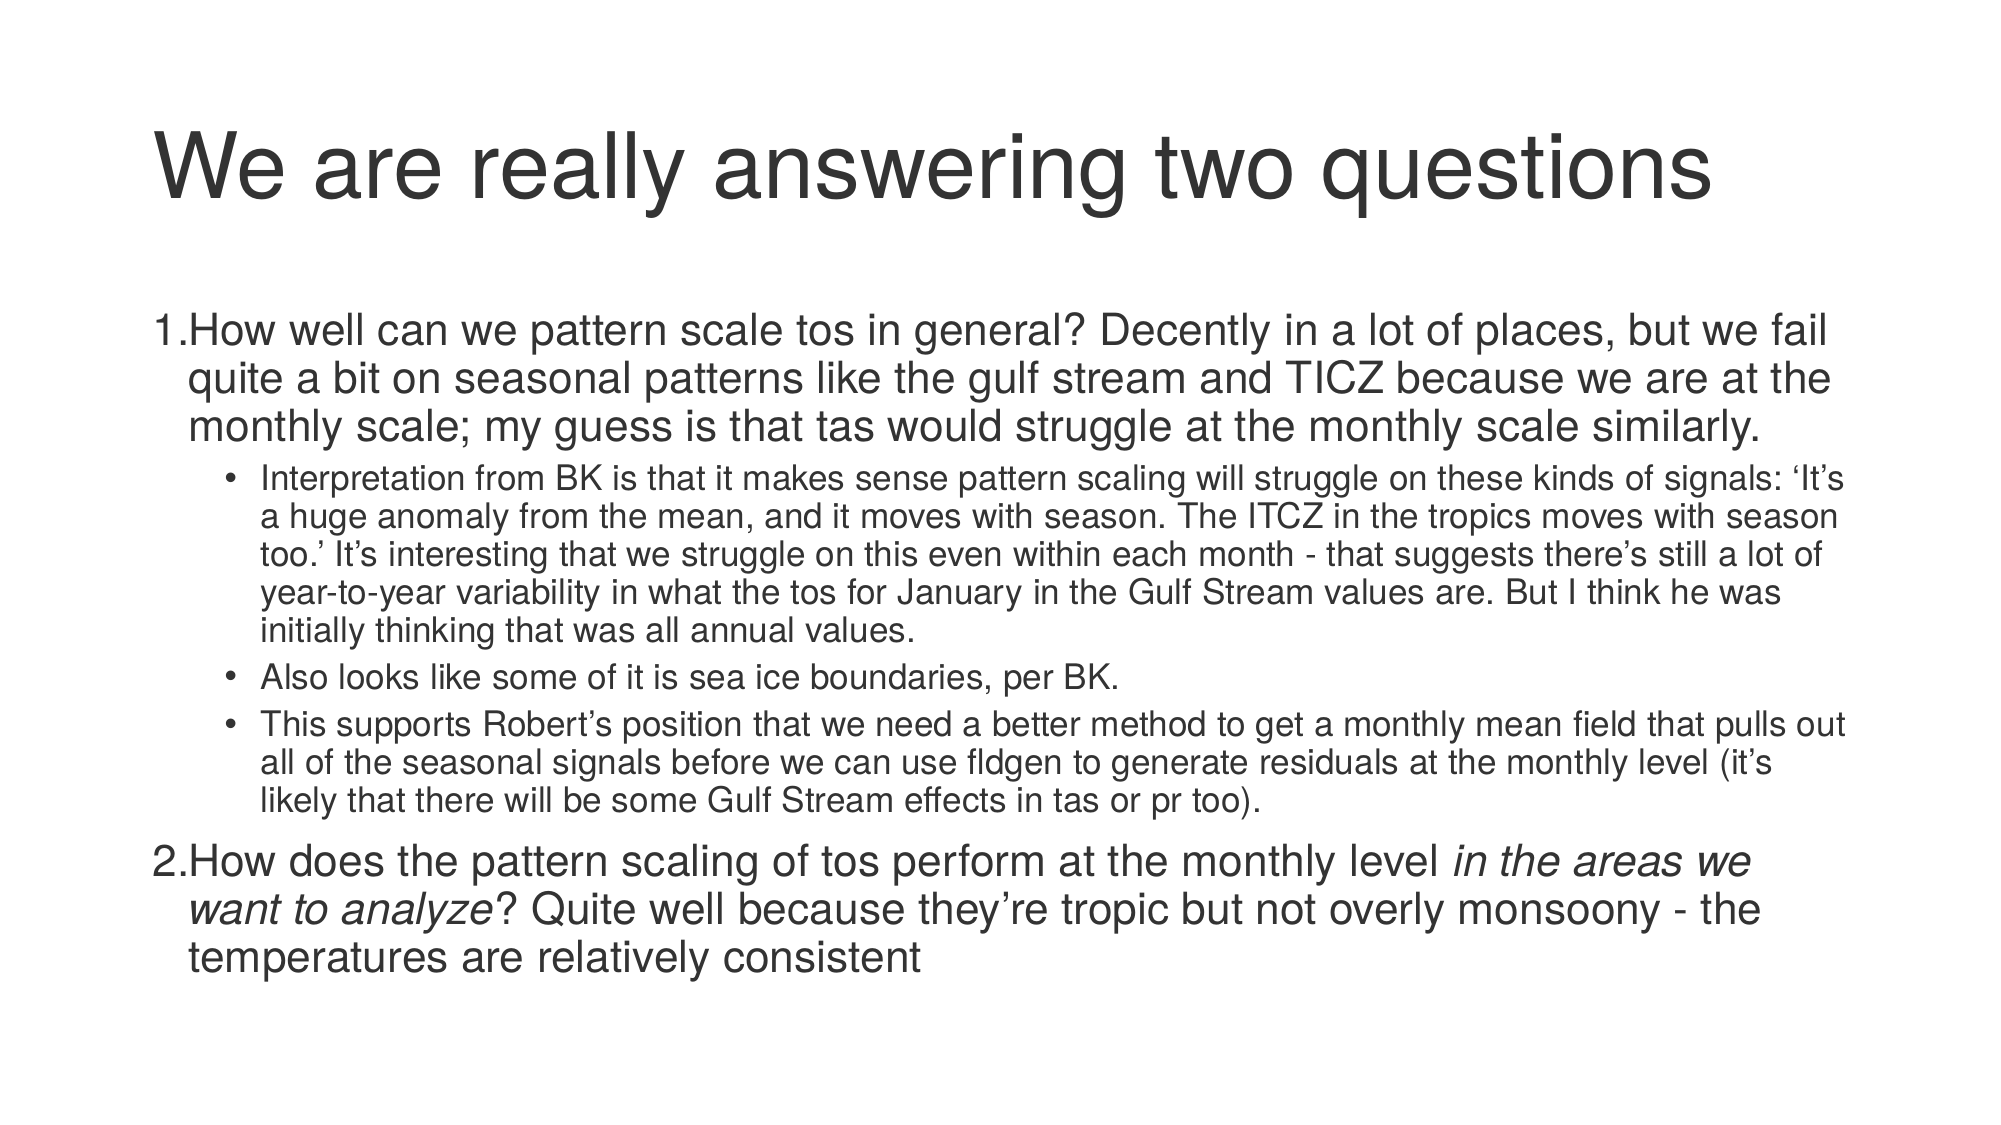

# We are really answering two questions
How well can we pattern scale tos in general? Decently in a lot of places, but we fail quite a bit on seasonal patterns like the gulf stream and TICZ because we are at the monthly scale; my guess is that tas would struggle at the monthly scale similarly.
Interpretation from BK is that it makes sense pattern scaling will struggle on these kinds of signals: ‘It’s a huge anomaly from the mean, and it moves with season. The ITCZ in the tropics moves with season too.’ It’s interesting that we struggle on this even within each month - that suggests there’s still a lot of year-to-year variability in what the tos for January in the Gulf Stream values are. But I think he was initially thinking that was all annual values.
Also looks like some of it is sea ice boundaries, per BK.
This supports Robert’s position that we need a better method to get a monthly mean field that pulls out all of the seasonal signals before we can use fldgen to generate residuals at the monthly level (it’s likely that there will be some Gulf Stream effects in tas or pr too).
How does the pattern scaling of tos perform at the monthly level in the areas we want to analyze? Quite well because they’re tropic but not overly monsoony - the temperatures are relatively consistent